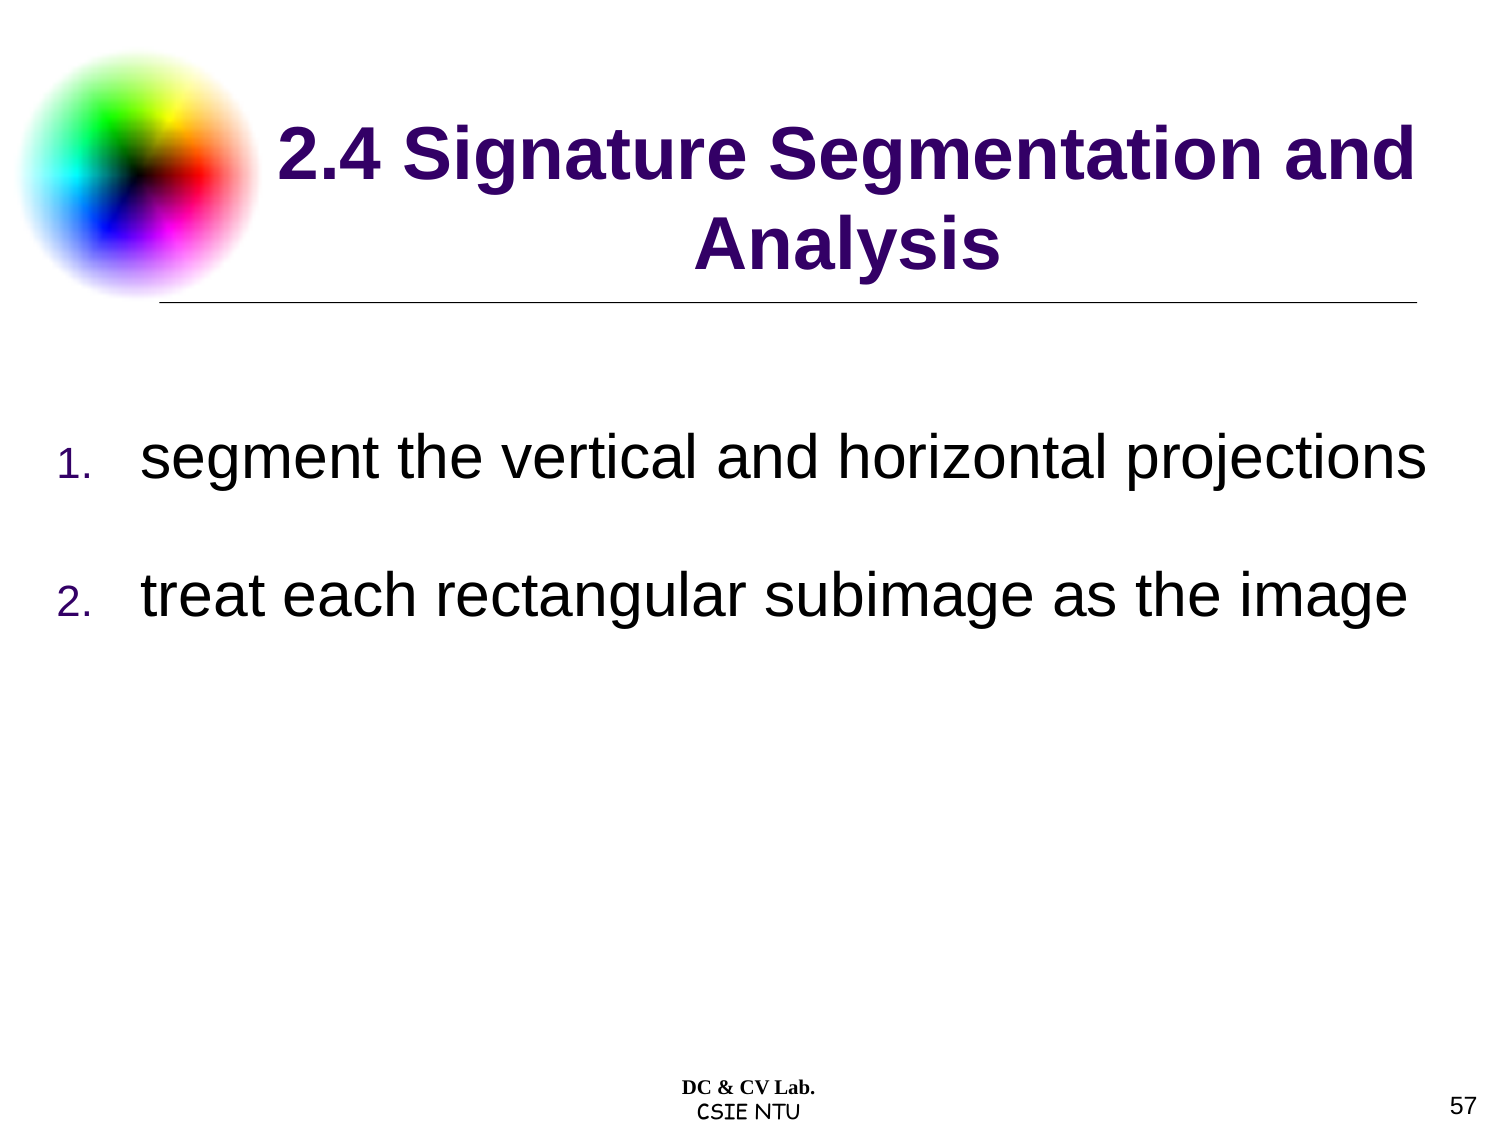

2.4 Signature Segmentation and Analysis
segment the vertical and horizontal projections
treat each rectangular subimage as the image
DC & CV Lab.
CSIE NTU
57